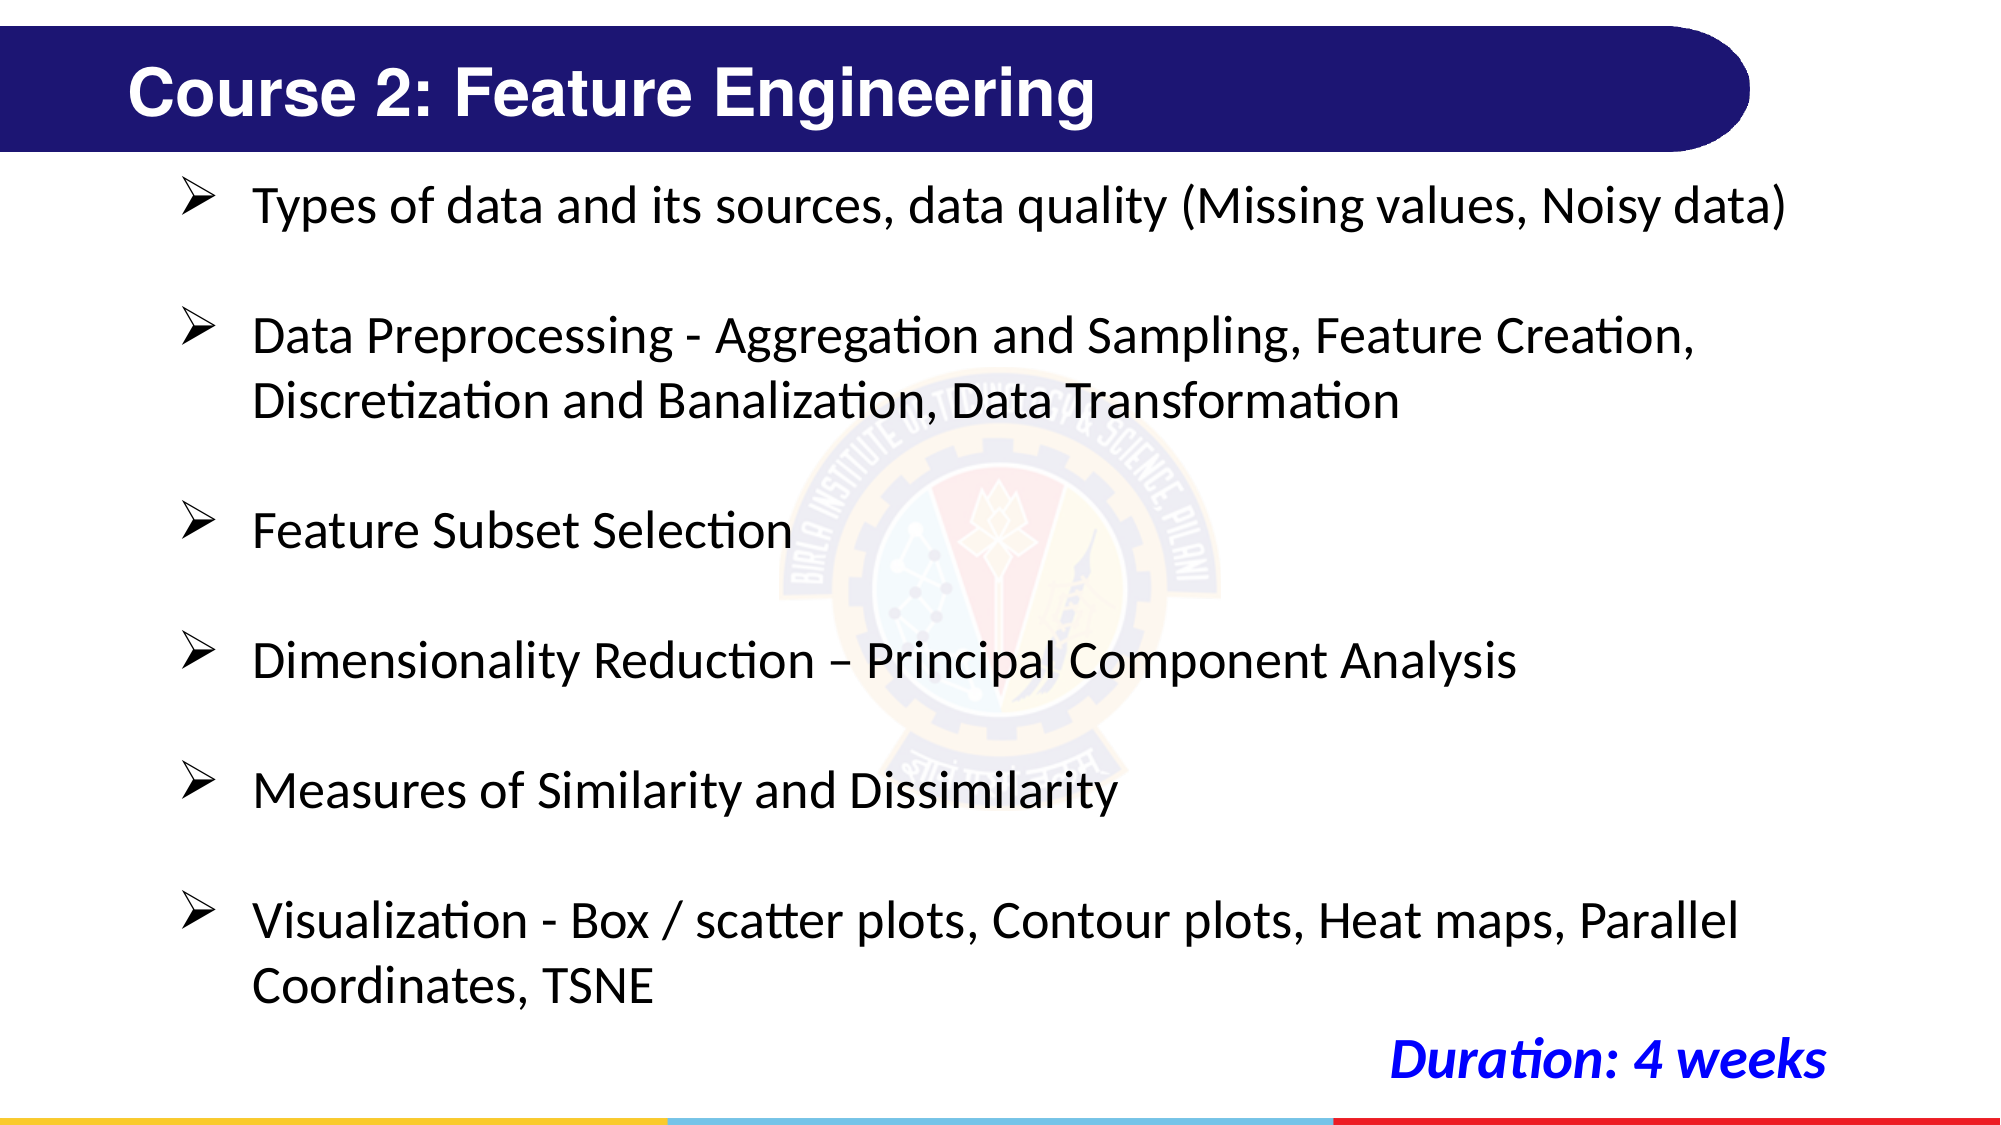

Course 2: Feature Engineering

Types of data and its sources, data quality (Missing values, Noisy data)

Data Preprocessing - Aggregation and Sampling, Feature Creation, Discretization and Banalization, Data Transformation

Feature Subset Selection

Dimensionality Reduction – Principal Component Analysis

Measures of Similarity and Dissimilarity

Visualization - Box / scatter plots, Contour plots, Heat maps, Parallel Coordinates, TSNE
Duration: 4 weeks